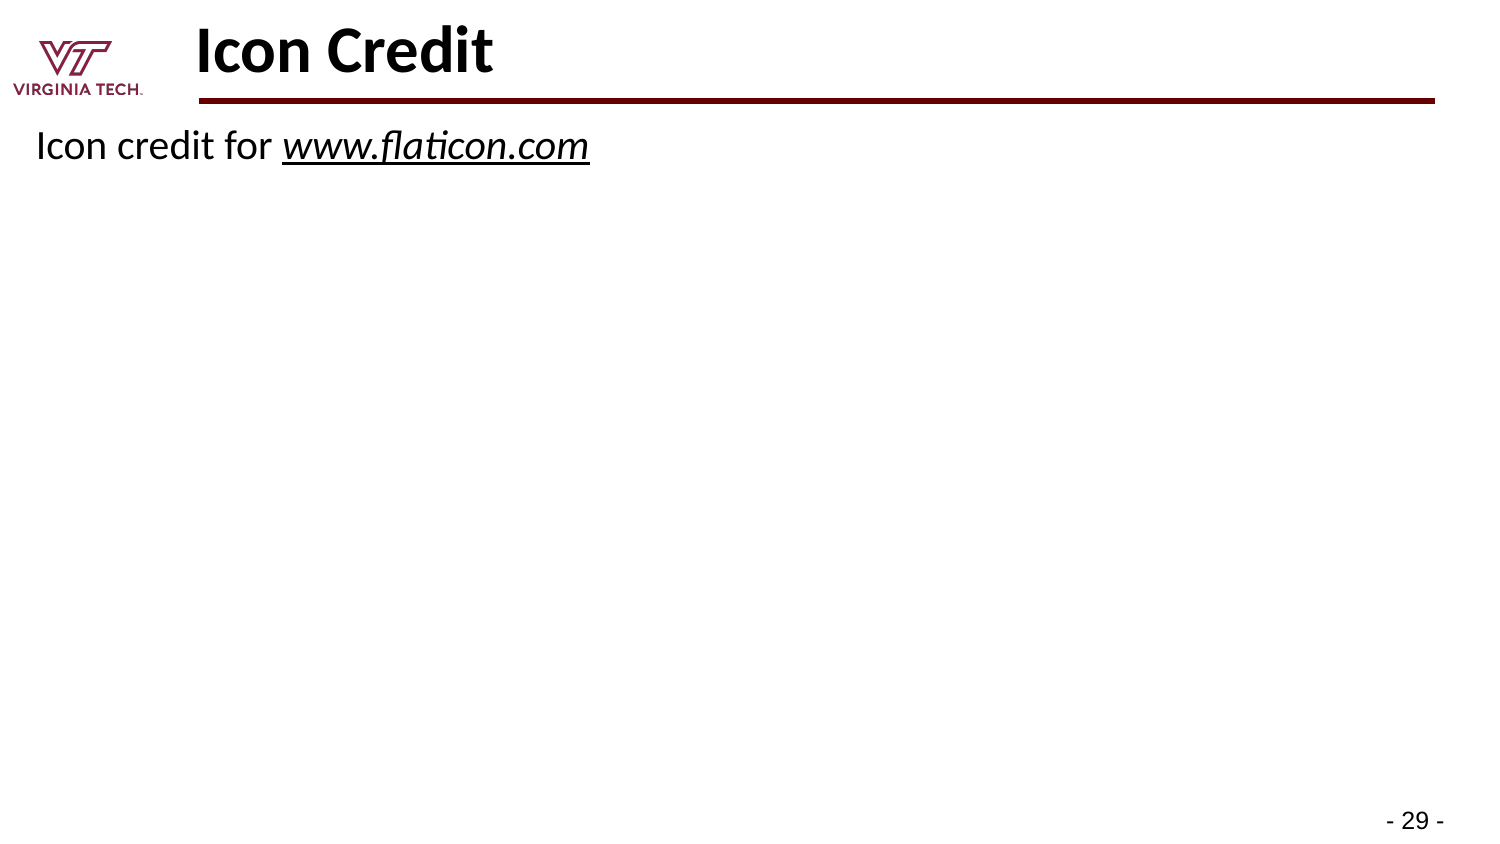

# Icon Credit
Icon credit for www.flaticon.com